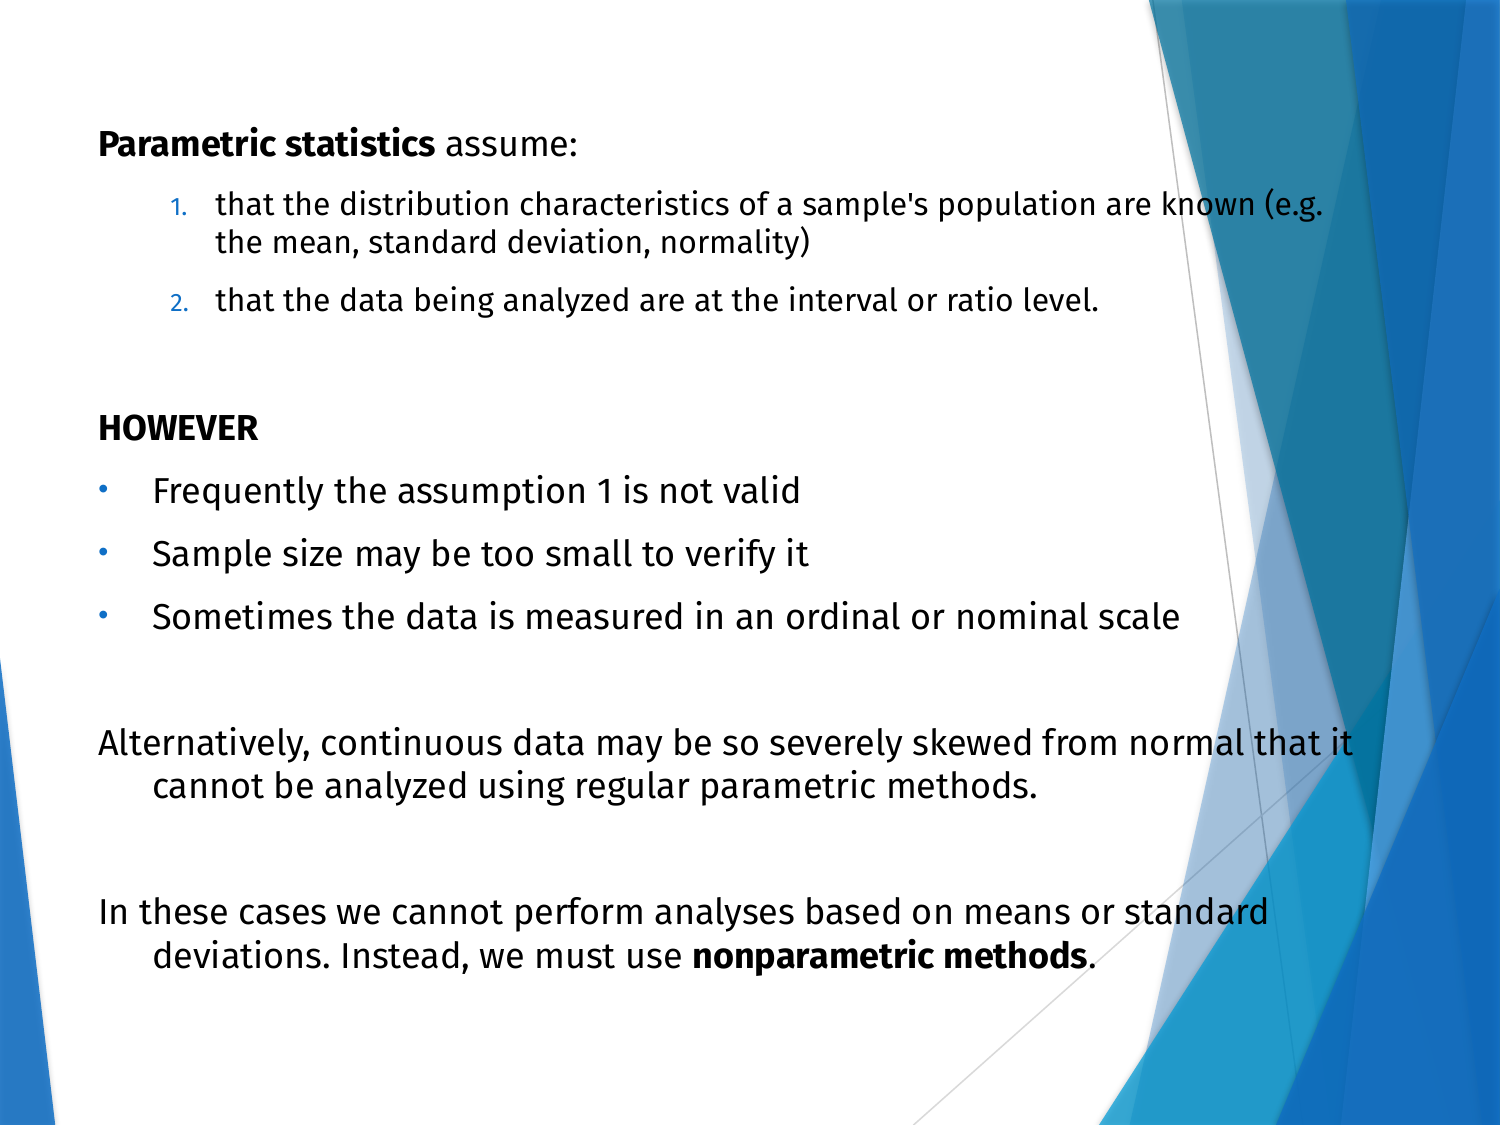

Parametric statistics assume:
that the distribution characteristics of a sample's population are known (e.g. the mean, standard deviation, normality)
that the data being analyzed are at the interval or ratio level.

HOWEVER
Frequently the assumption 1 is not valid
Sample size may be too small to verify it
Sometimes the data is measured in an ordinal or nominal scale

Alternatively, continuous data may be so severely skewed from normal that it cannot be analyzed using regular parametric methods.

In these cases we cannot perform analyses based on means or standard deviations. Instead, we must use nonparametric methods.